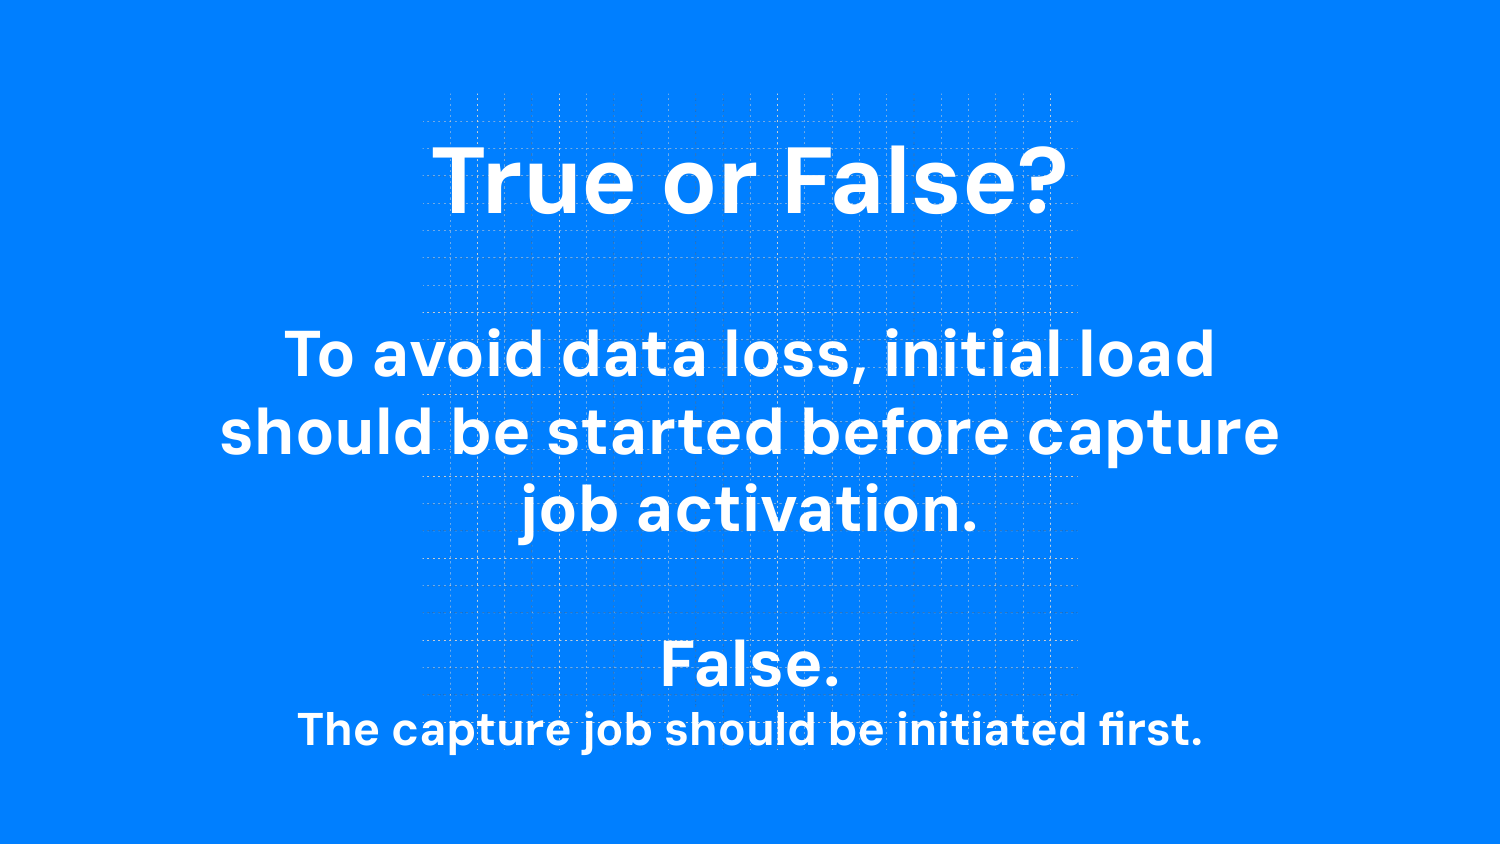

# True or False? To avoid data loss, initial load should be started before capture job activation.
False.
The capture job should be initiated first.